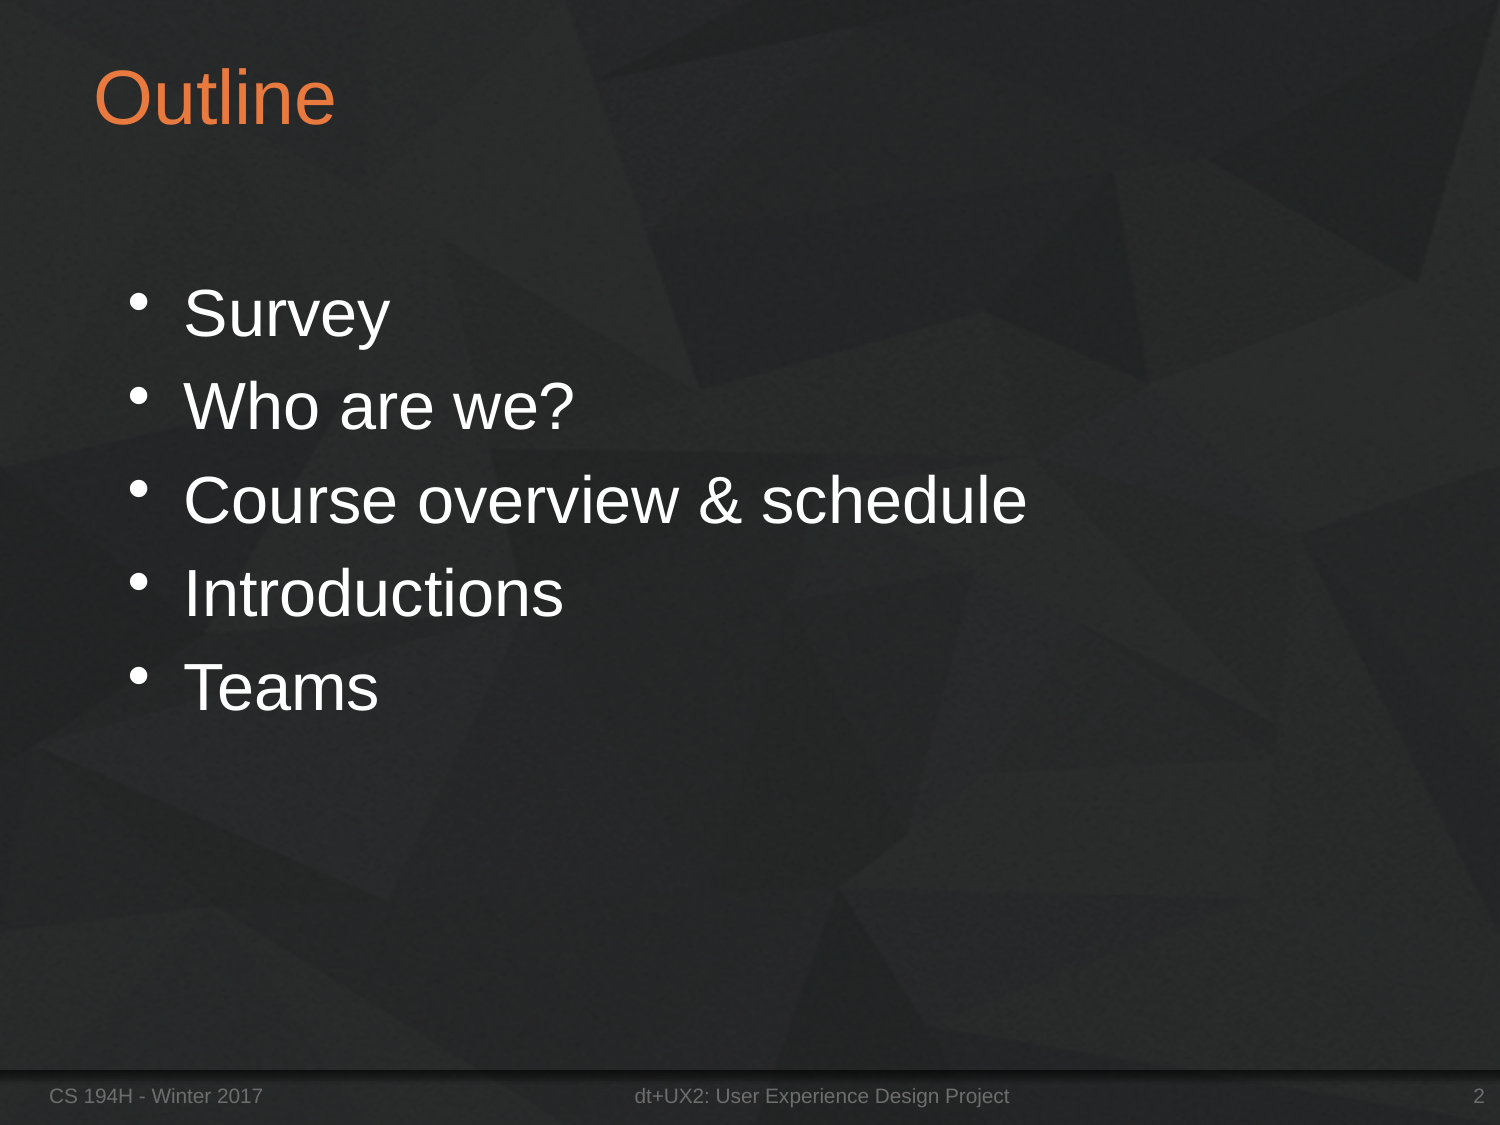

# Outline
Survey
Who are we?
Course overview & schedule
Introductions
Teams
CS 194H - Winter 2017
dt+UX2: User Experience Design Project
2